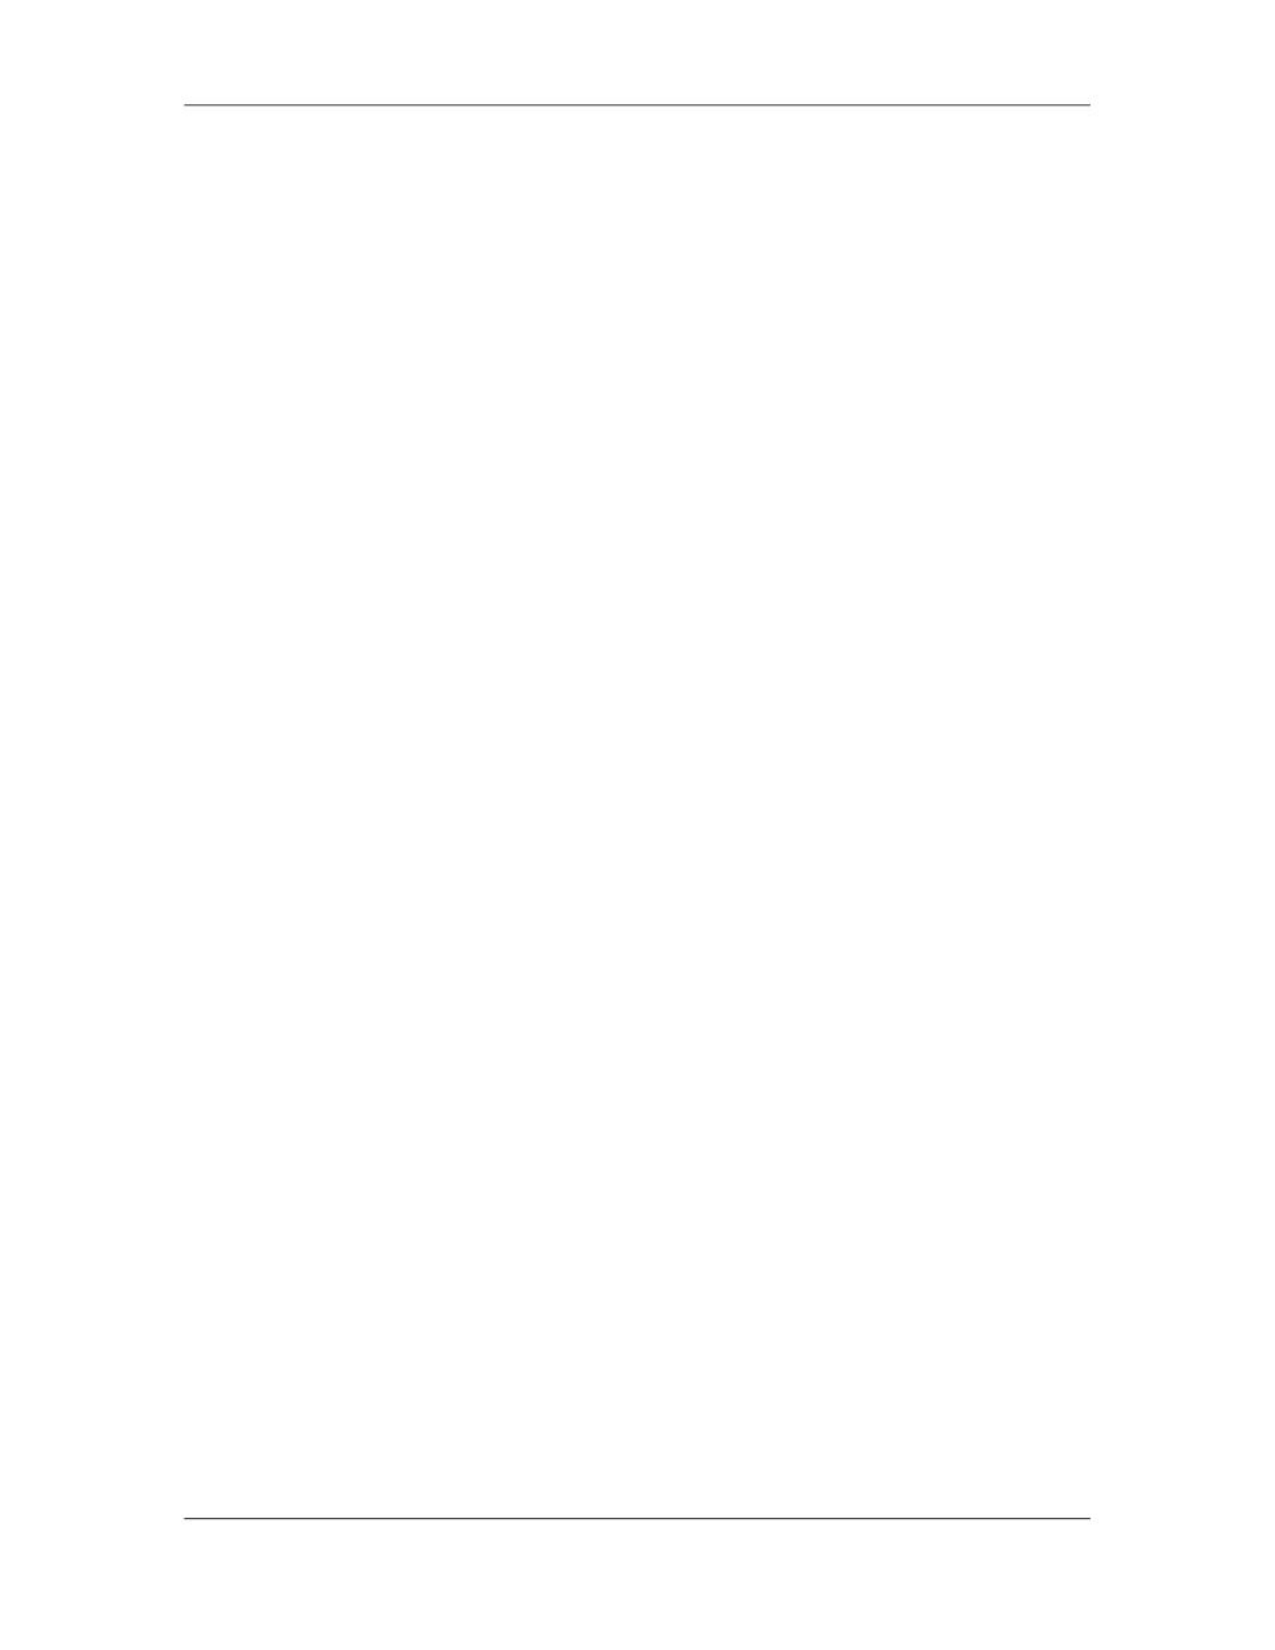

Software Project Management (CS615)

																																																																																																																Scope planning is the process of progressively elaborating and documenting the

																																																																																																																project work (project scope) that produces the product of the project.

																																																																																																	ii.							Risk Planning
																																																																																																																Risk management planning is the process of deciding how to approach and plan

																																																																																																																the risk management activities for a project. It is important to plan for the risk
																																																																																																																management processes that follow to ensure that the level, type, and visibility of

																																																																																																																risk management are commensurate with both the risk and importance of the
																																																																																																																project to the Organization.

																																																																																														iii.							Schedule Development

																																																																																																																Analyzing activity sequences, activity durations, and resource requirements to
																																																																																																																create the project schedule.

																																																																																														iv.							Cost Estimating

																																																																																																																Developing an approximation (estimate) of the costs of the resources required to
																																																																																																																complete project activities

																																																																																																	v.							Project Control

																																																																																																																Project Control may be considered to be one of the continuous objectives for the
																																																																																																																project manager. As such he is responsible for taking remedial actions, within

																																																																																																																the defined terms of reference, to correct potential problems or taking risk
																																																																																																																avoidance measures. The prime objective is to protect the integrity of the project

																																																																																																																at all times.

																																																																			4.6										Primary Planning Steps

																																																																																										Once the scope of the project has been defined in the Terms of Reference, the project
																																																																																										enters the detailed planning phase. This involves the creation of a:

																																																																																										1.							Project Plan (outlining the activities, tasks, dependencies and timeframes)

																																																																																										2.							Resource Plan (listing the labor, equipment and materials required)
																																																																																										3.							Financial Plan (identifying the labor, equipment and materials costs)

																																																																																										4.							Quality Plan (providing quality targets, assurance and control measures)
																																																																																										5.							Risk Plan (highlighting potential risks and actions taken to mitigate them)

																																																																																										6.							Acceptance Plan (listing the criteria to be met to gain customer acceptance)
																																																																																										7.							Communications Plan (listing the information needed to inform stakeholders)

																																																																																										8.							Procurement Plan (identifying products to be sourced from external suppliers).

																																																																																										At this point the project has been planned in detail and is ready to be executed

																																																																																										By this stage, the benefits and costs of the project have been clearly documented, the
																																																																																										objectives and scope have been defined, the project team has been appointed and a

																																																																																										formal project office environment established. It is now time to undertake detailed
																																																																																										planning to ensure that the activities performed in the execution phase of the project

																																																																																										are properly sequenced, resourced, executed and controlled.

																																																																																						                                                                                                                                 146

																																																																																																																																																																																						© Copyright Virtual University of Pakistan